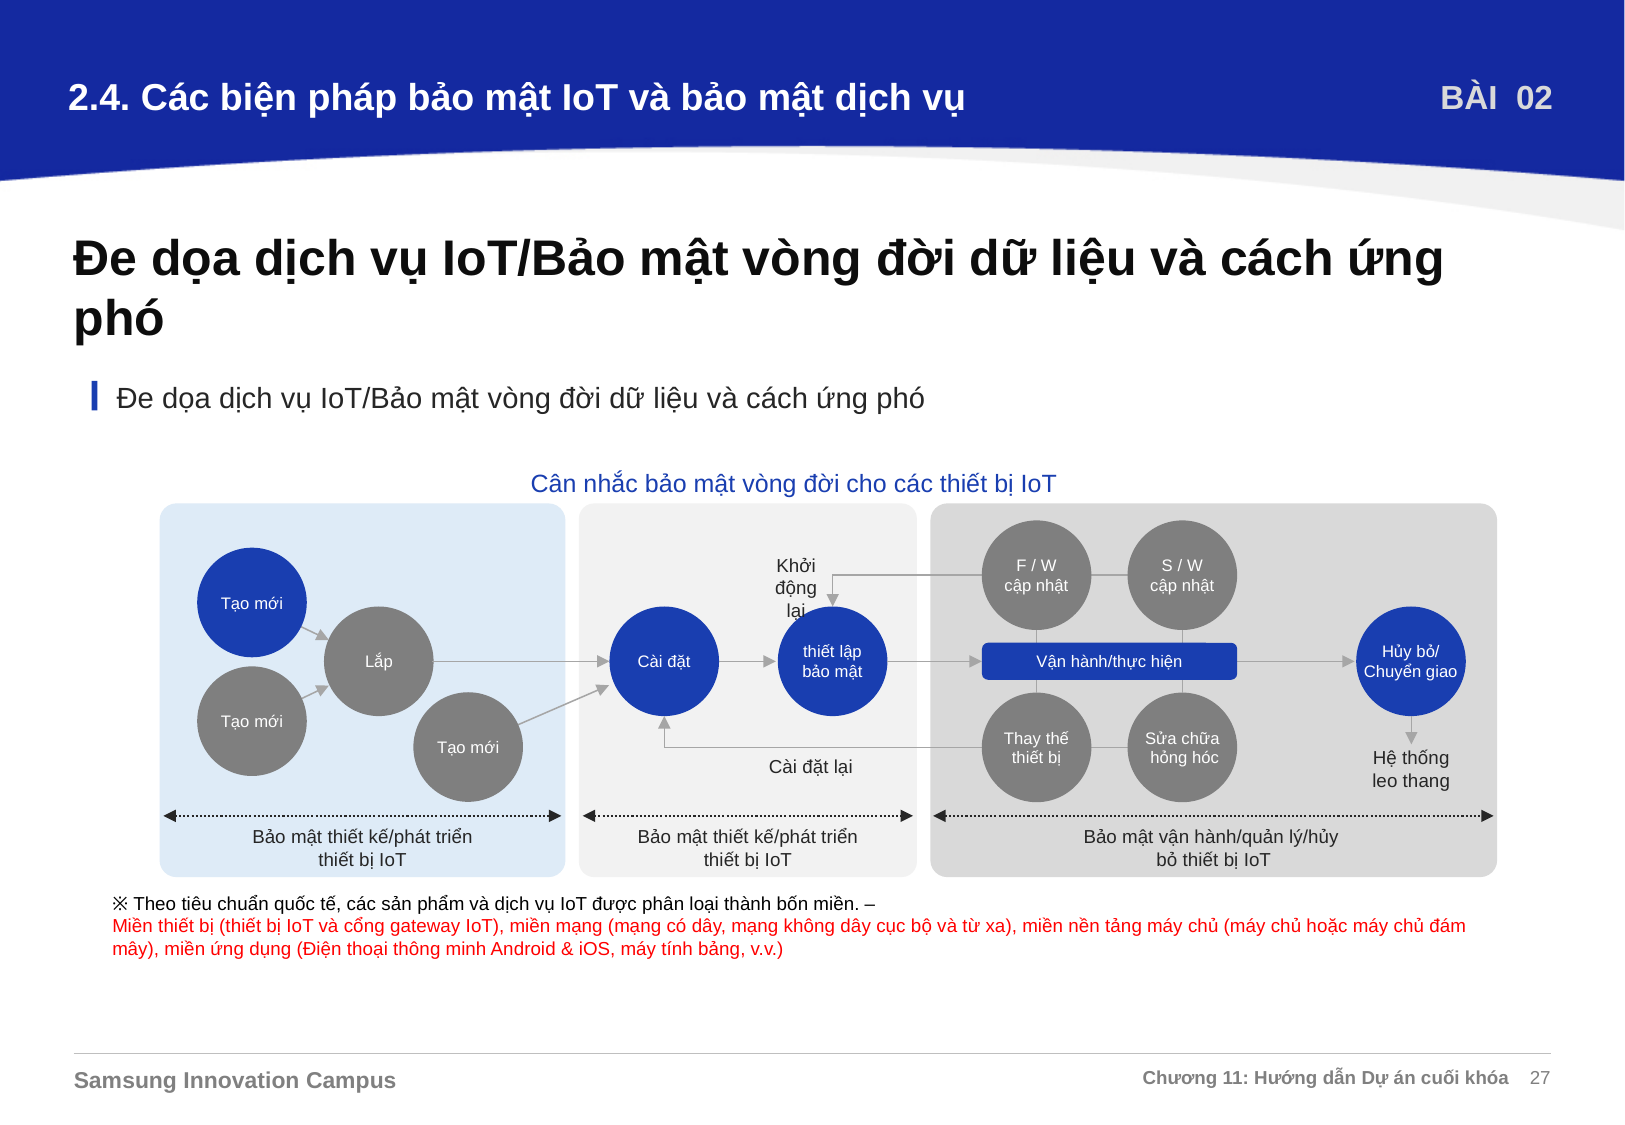

2.4. Các biện pháp bảo mật IoT và bảo mật dịch vụ
BÀI  02
Đe dọa dịch vụ IoT/Bảo mật vòng đời dữ liệu và cách ứng phó
Đe dọa dịch vụ IoT/Bảo mật vòng đời dữ liệu và cách ứng phó

Cân nhắc bảo mật vòng đời cho các thiết bị IoT

F / W
cập nhật
S / W
cập nhật
Tạo mới
Khởi động lại
Lắp
Cài đặt
thiết lập
bảo mật
Hủy bỏ/
Chuyển giao
Vận hành/thực hiện
Tạo mới
Tạo mới
Thay thế
thiết bị
Sửa chữa
 hỏng hóc
Hệ thống leo thang
Cài đặt lại
Bảo mật thiết kế/phát triển
thiết bị IoT
Bảo mật thiết kế/phát triển
thiết bị IoT
Bảo mật vận hành/quản lý/hủy
bỏ thiết bị IoT
※ Theo tiêu chuẩn quốc tế, các sản phẩm và dịch vụ IoT được phân loại thành bốn miền. –
Miền thiết bị (thiết bị IoT và cổng gateway IoT), miền mạng (mạng có dây, mạng không dây cục bộ và từ xa), miền nền tảng máy chủ (máy chủ hoặc máy chủ đám mây), miền ứng dụng (Điện thoại thông minh Android & iOS, máy tính bảng, v.v.)